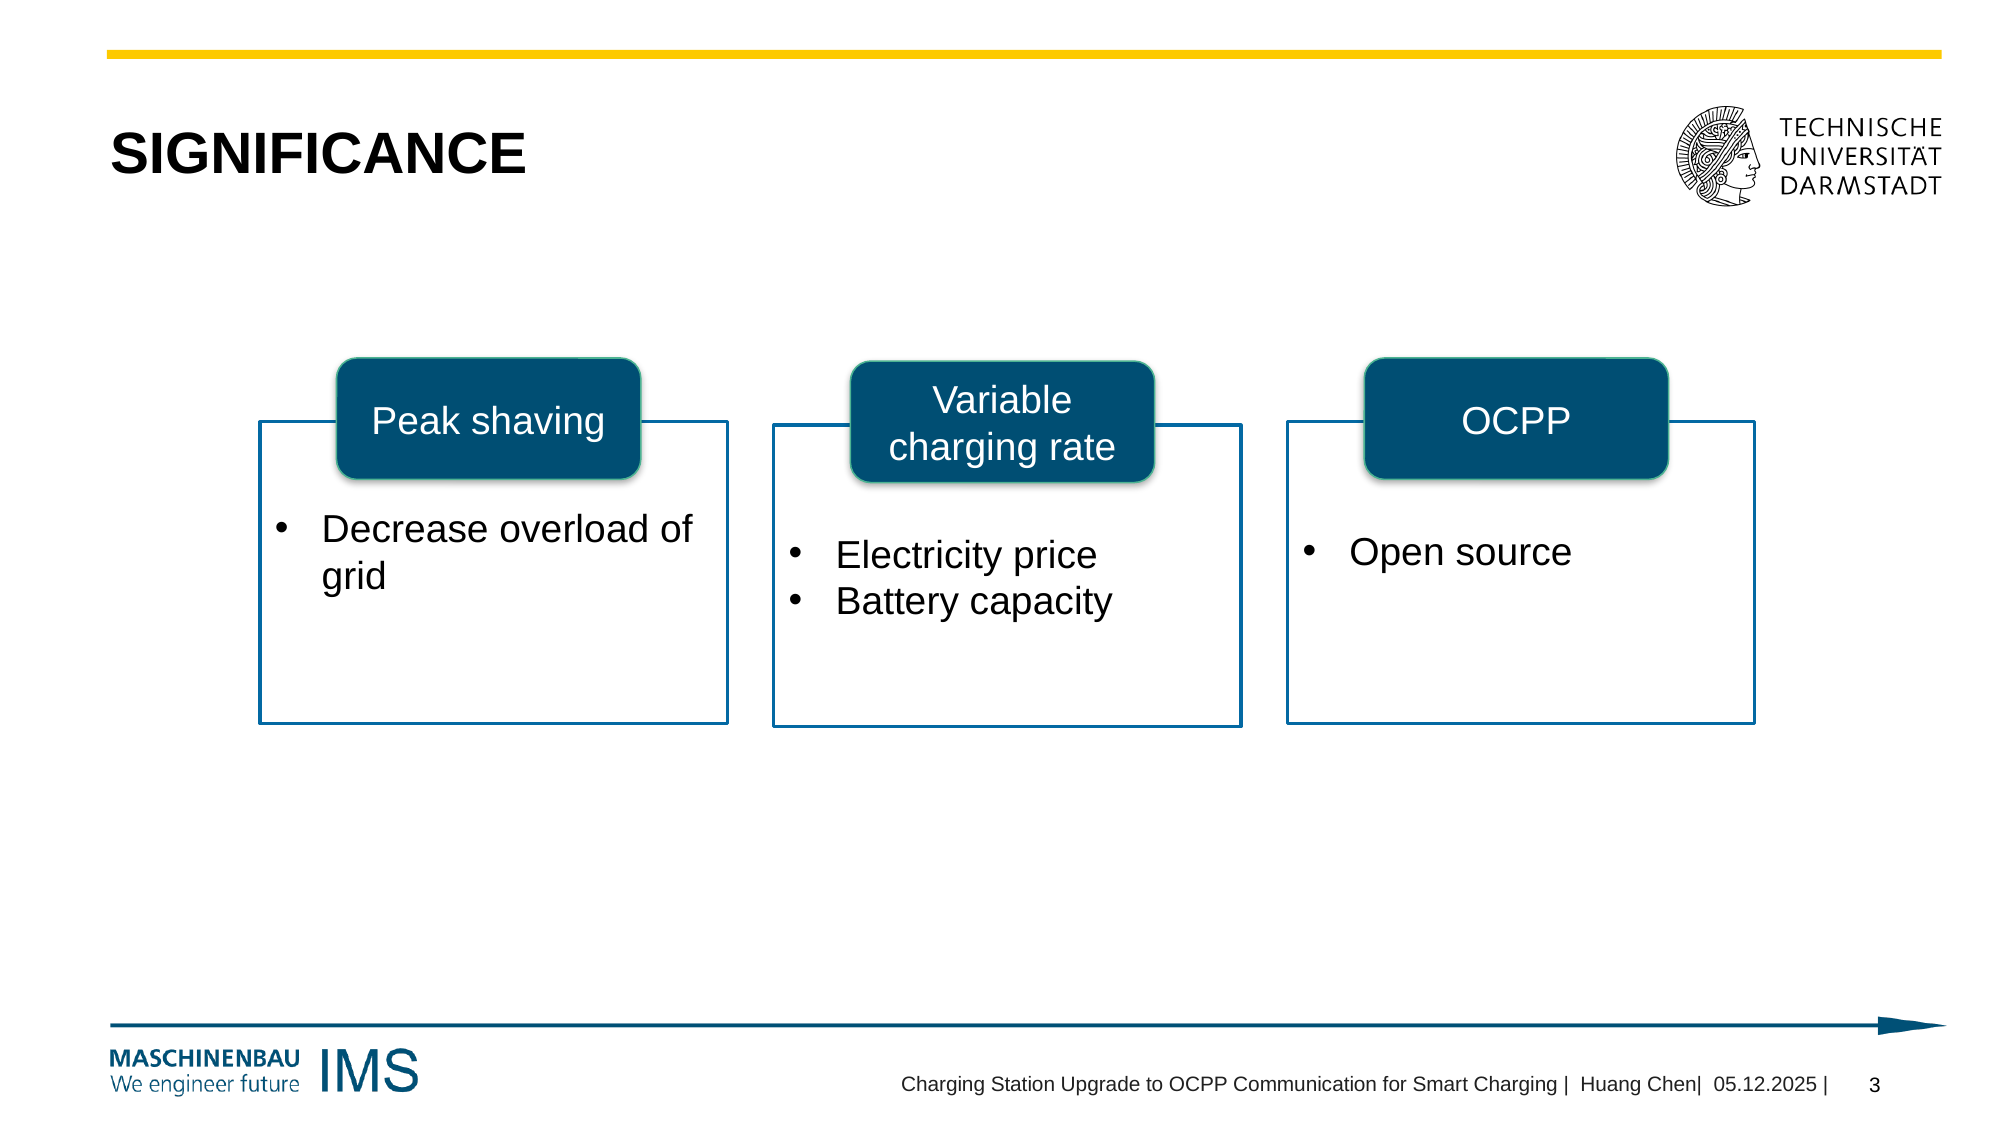

# Significance
Peak shaving
OCPP
Variable charging rate
Decrease overload of grid

Open source

Electricity price
Battery capacity
Charging Station Upgrade to OCPP Communication for Smart Charging |  Huang Chen|  05.12.2025 |
3